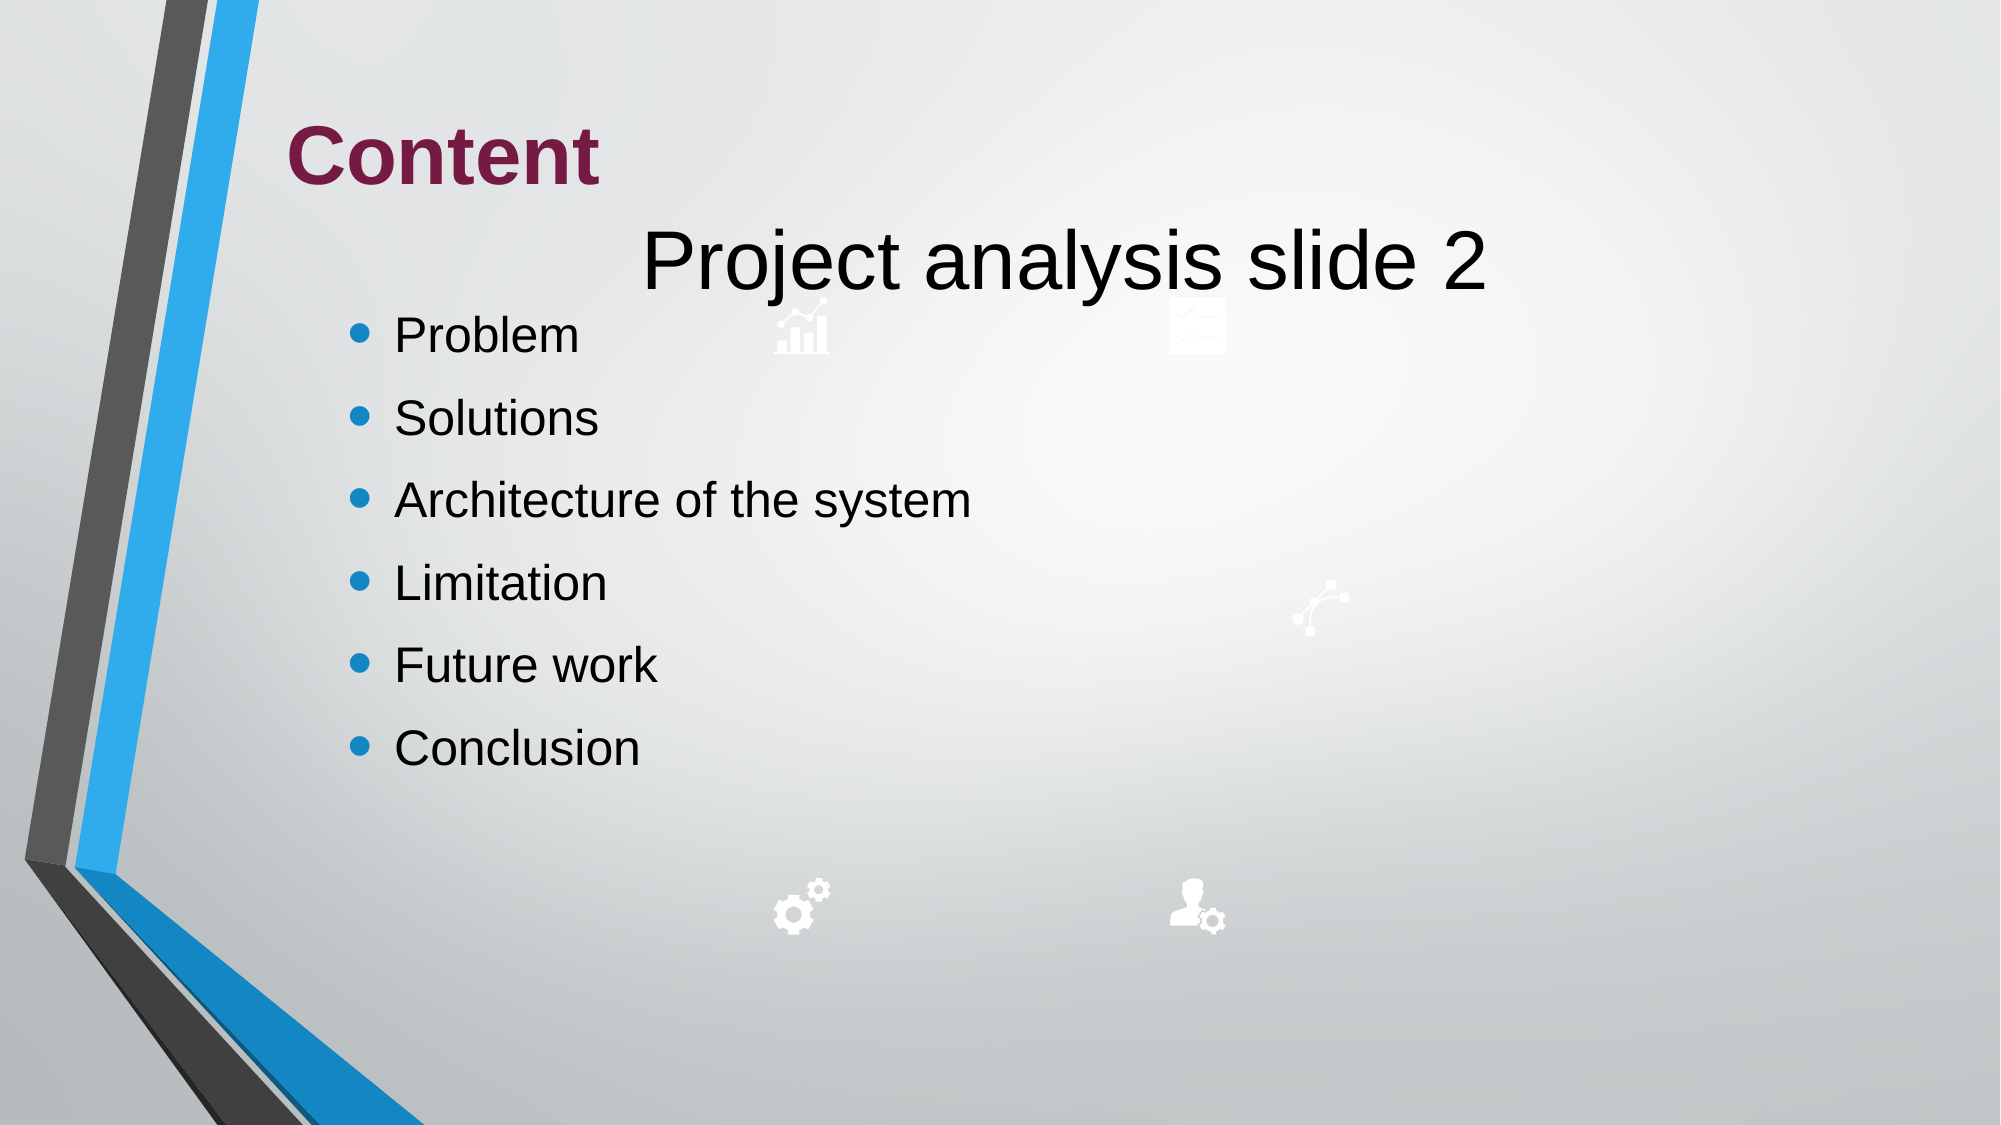

Content
# Project analysis slide 2

Problem
Solutions
Architecture of the system
Limitation
Future work
Conclusion